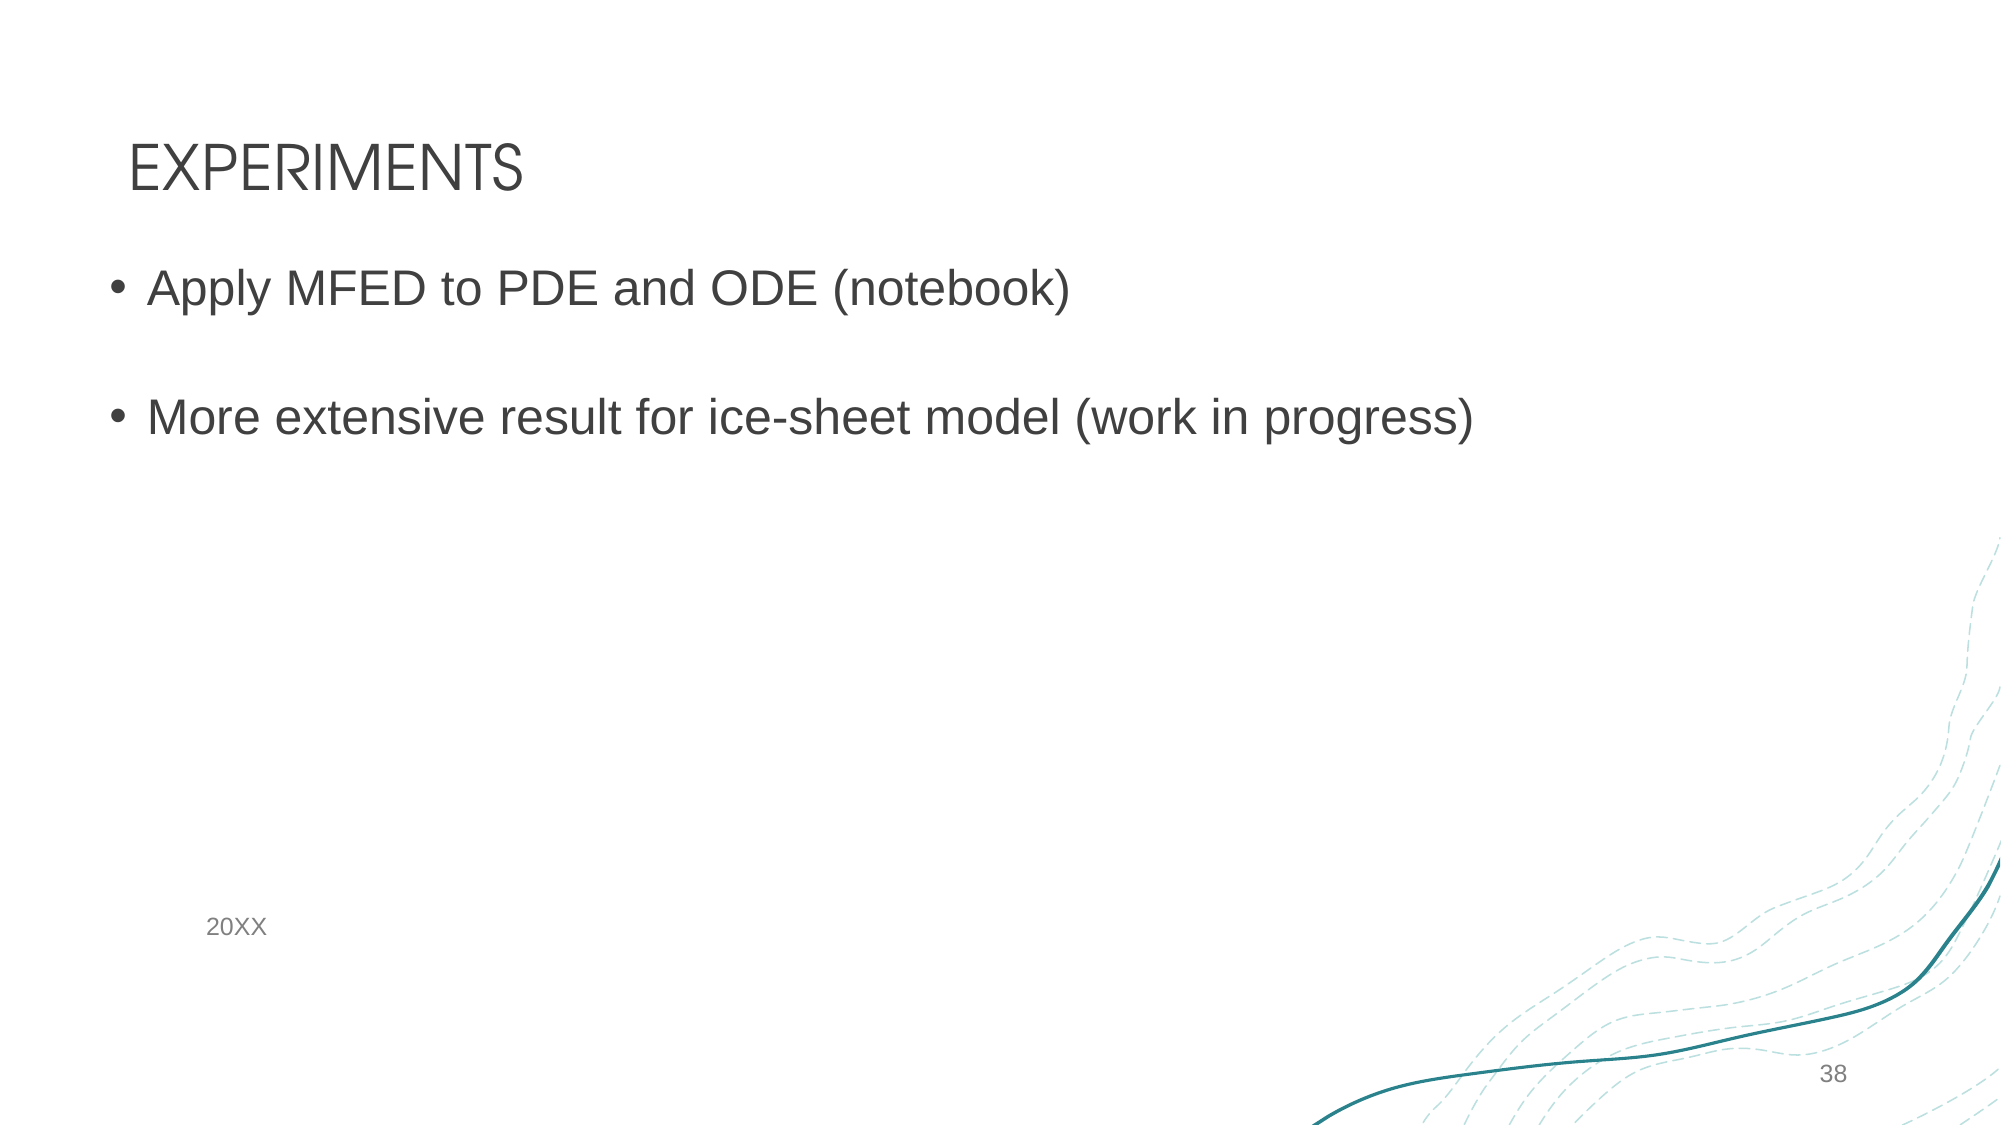

# Experiments

Apply MFED to PDE and ODE (notebook)
More extensive result for ice-sheet model (work in progress)

20XX
38